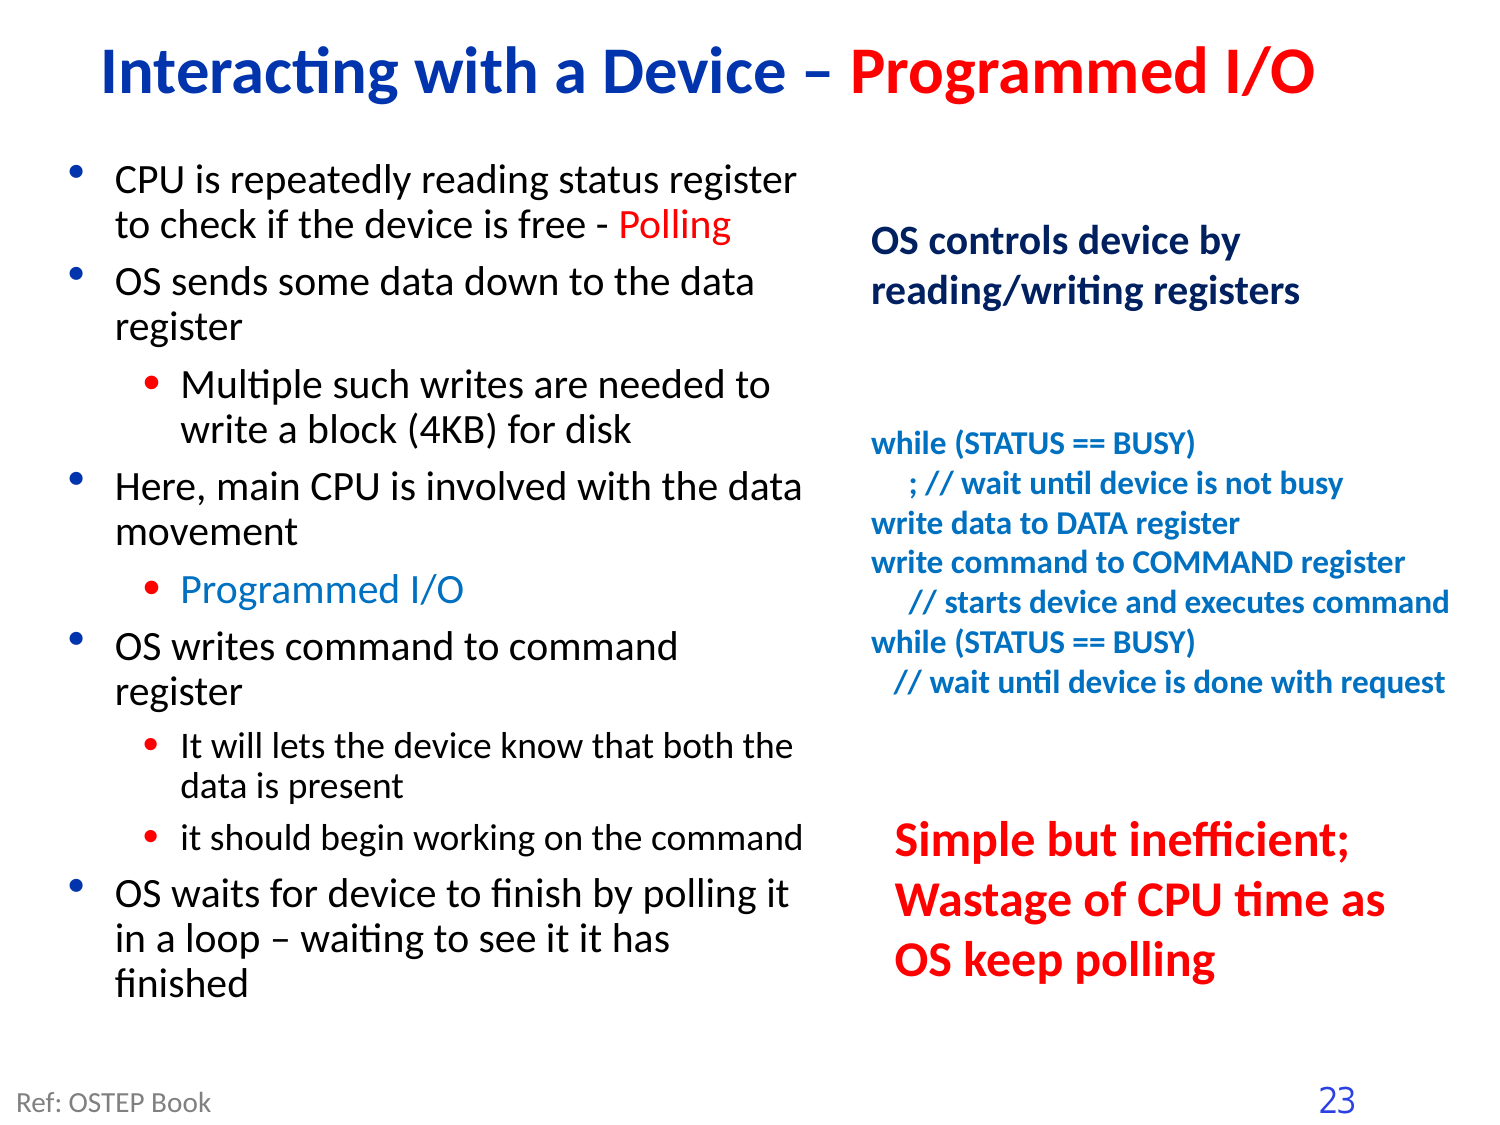

# Interacting with a Device – Programmed I/O
CPU is repeatedly reading status register to check if the device is free - Polling
OS sends some data down to the data register
Multiple such writes are needed to write a block (4KB) for disk
Here, main CPU is involved with the data movement
Programmed I/O
OS writes command to command register
It will lets the device know that both the data is present
it should begin working on the command
OS waits for device to finish by polling it in a loop – waiting to see it it has finished

OS controls device by reading/writing registers
while (STATUS == BUSY)
     ; // wait until device is not busy
write data to DATA register
write command to COMMAND register
     // starts device and executes command while (STATUS == BUSY)
   // wait until device is done with request
Simple but inefficient;
Wastage of CPU time as OS keep polling
Ref: OSTEP Book